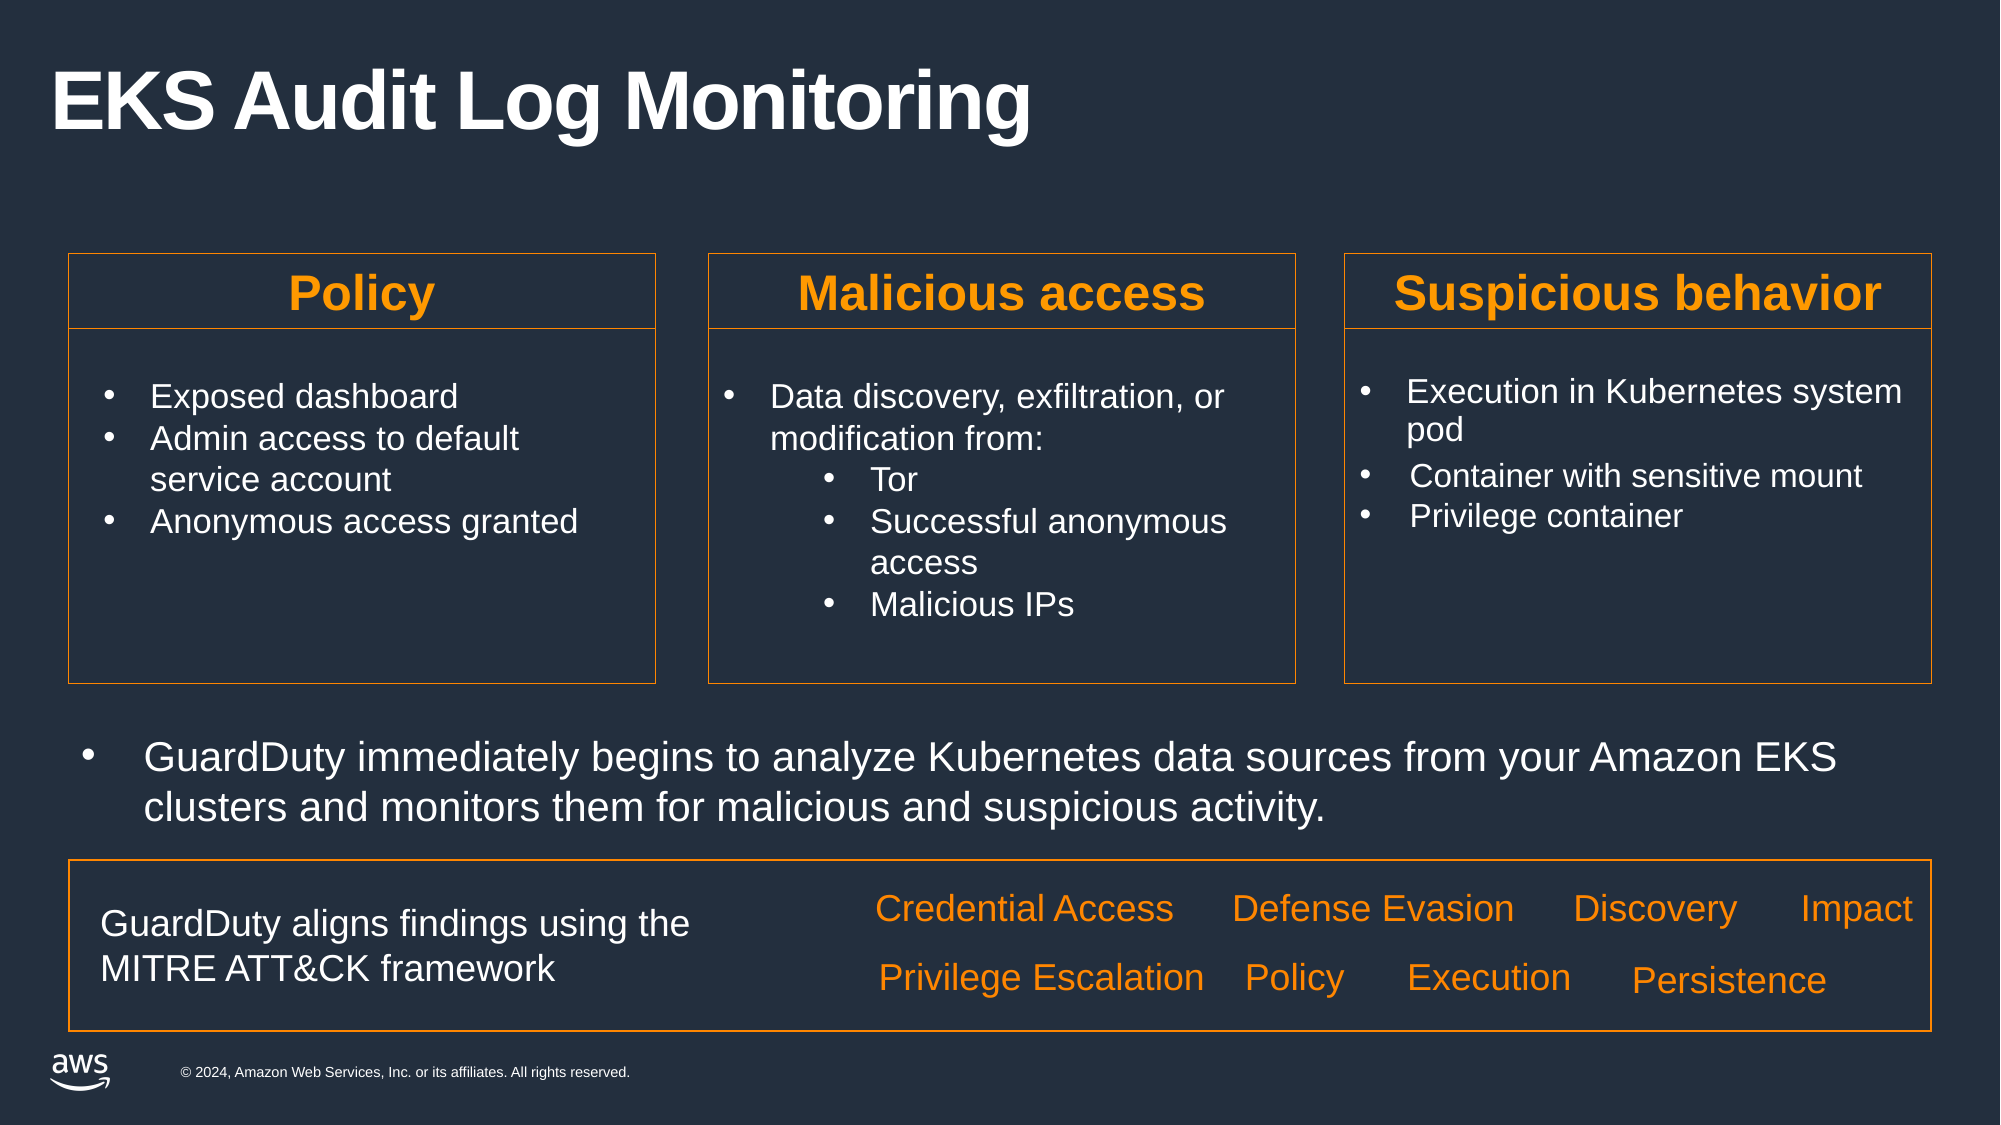

# EKS Audit Log Monitoring

Policy
Exposed dashboard
Admin access to default service account
Anonymous access granted

Malicious access

Suspicious behavior
Execution in Kubernetes system pod
Container with sensitive mount
Privilege container

Data discovery, exfiltration, or modification from:
Tor
Successful anonymous access
Malicious IPs

GuardDuty immediately begins to analyze Kubernetes data sources from your Amazon EKS clusters and monitors them for malicious and suspicious activity.

Credential Access
Defense Evasion
Discovery
Impact
GuardDuty aligns findings using the MITRE ATT&CK framework
Privilege Escalation
Policy
Execution
Persistence